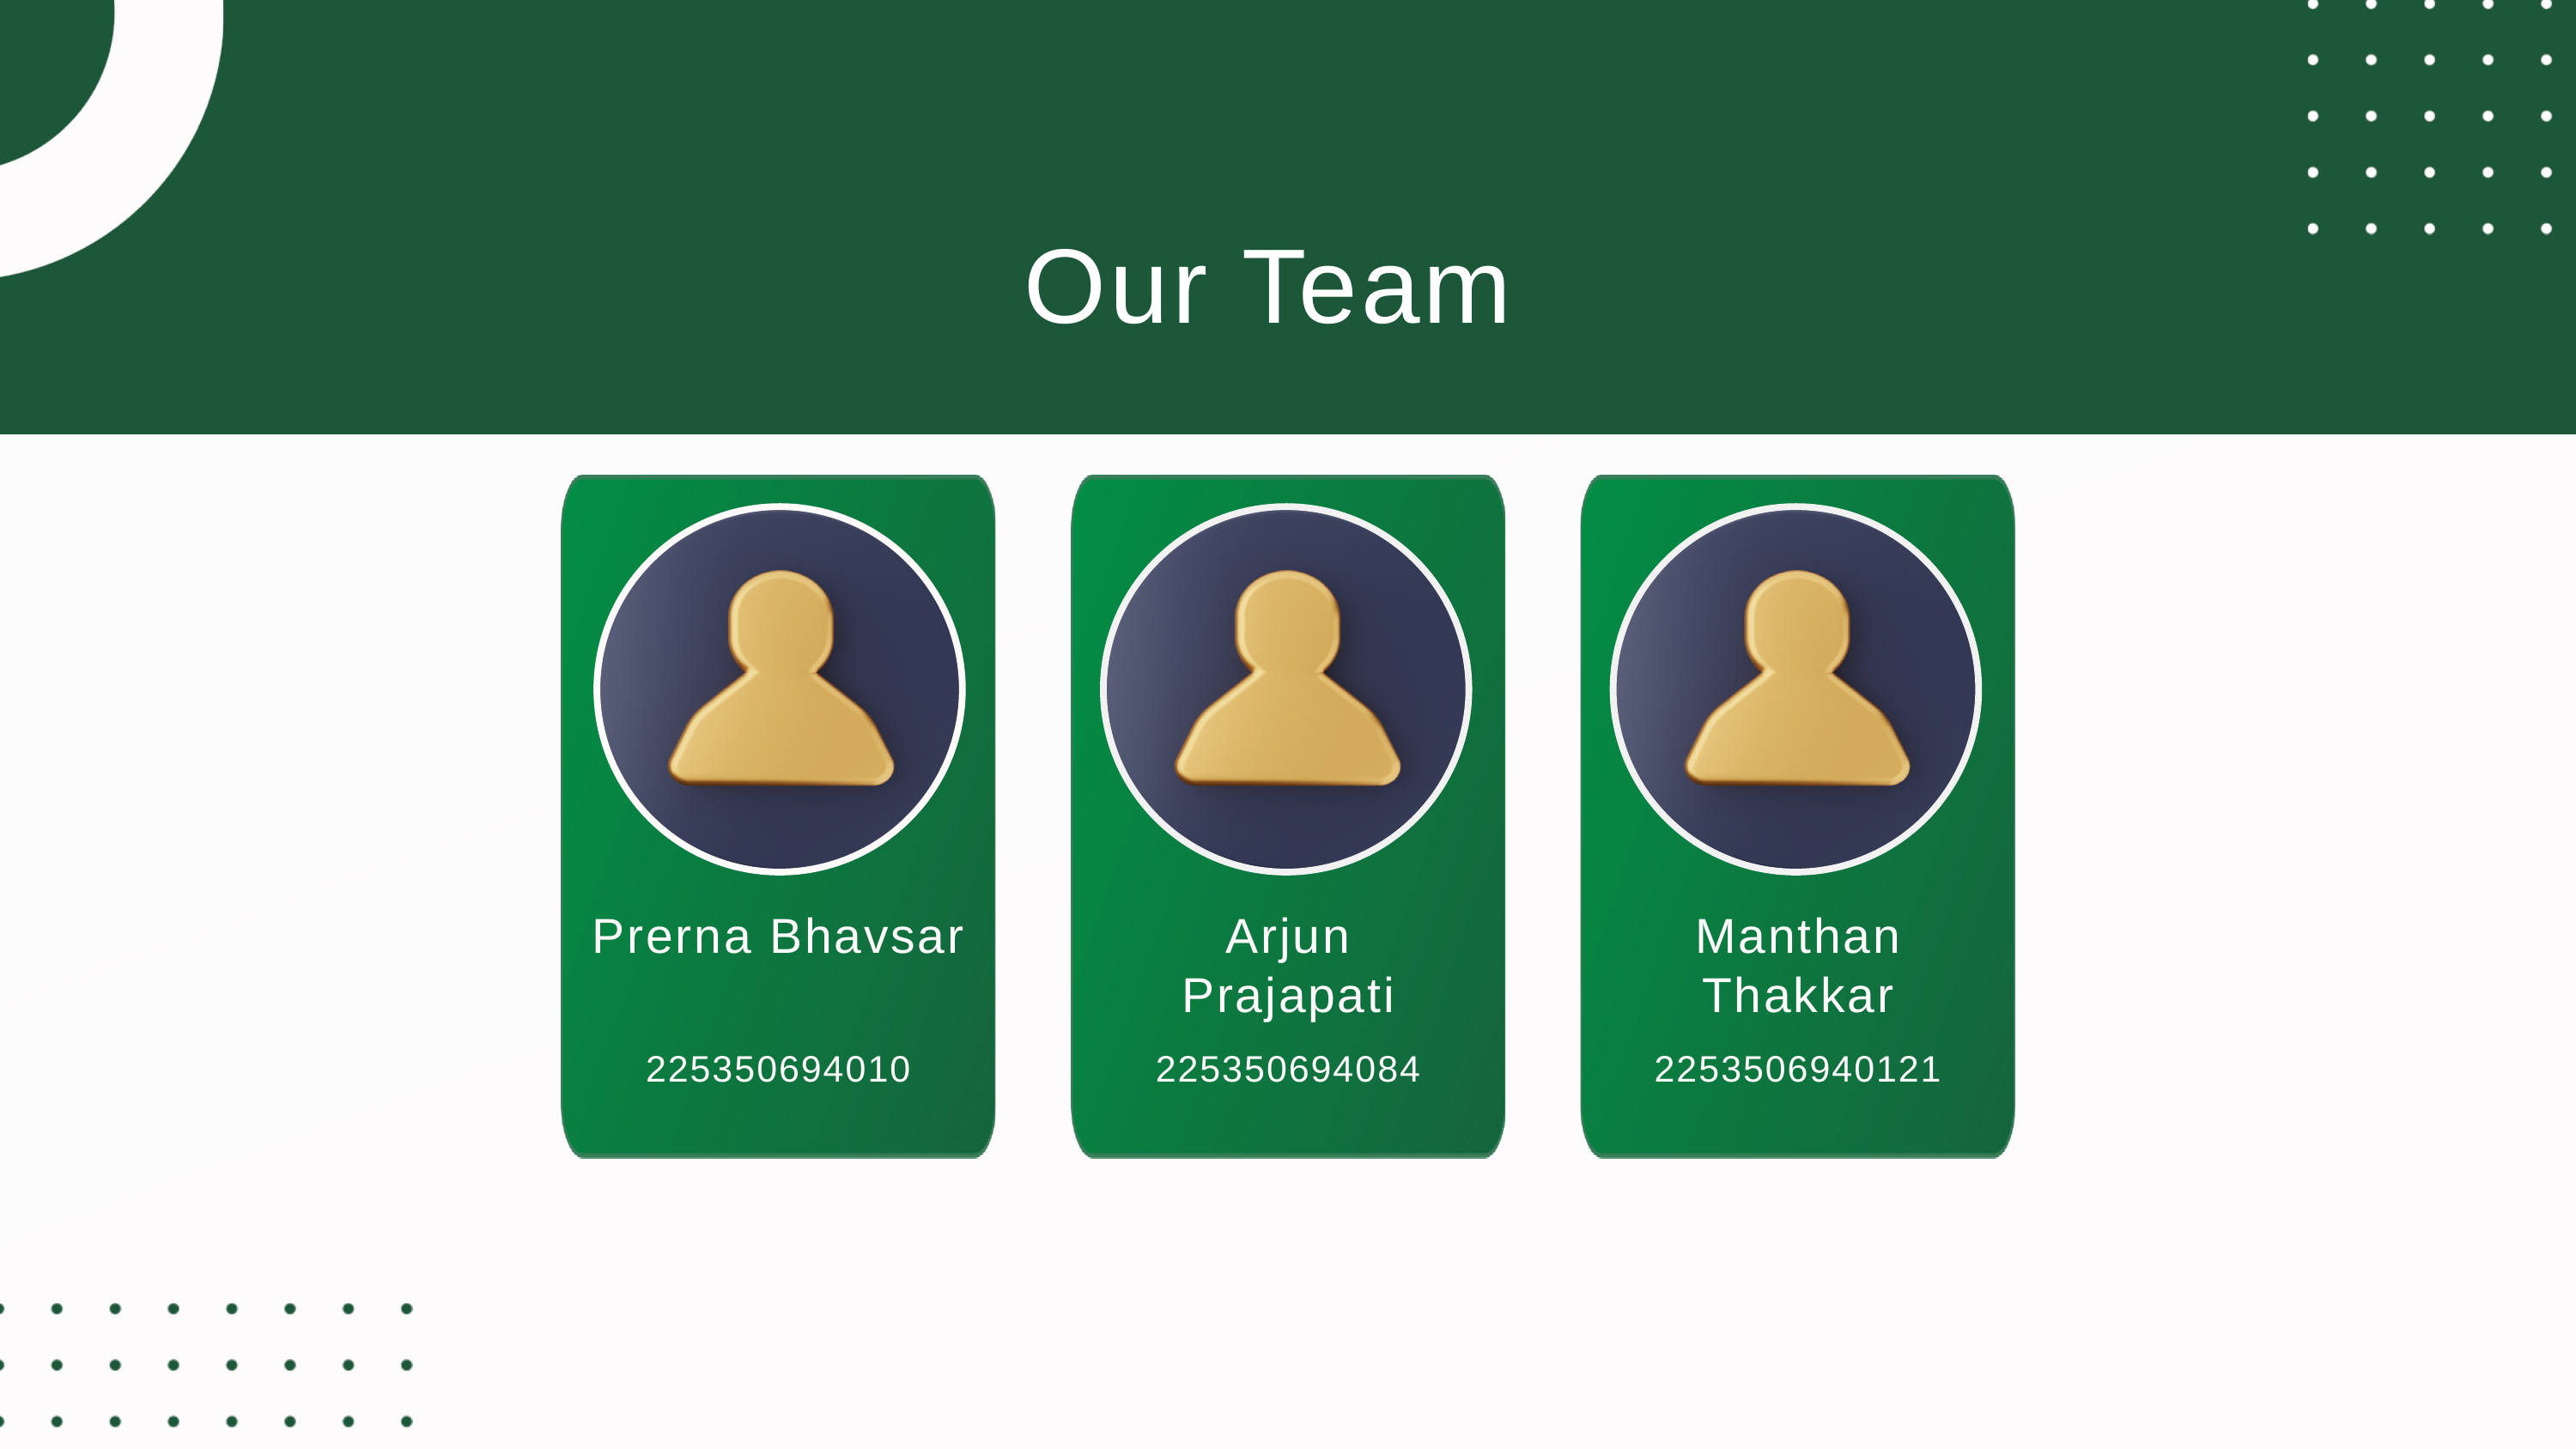

Our Team

Prerna Bhavsar
Arjun
Prajapati
Manthan
Thakkar
225350694010
225350694084
2253506940121